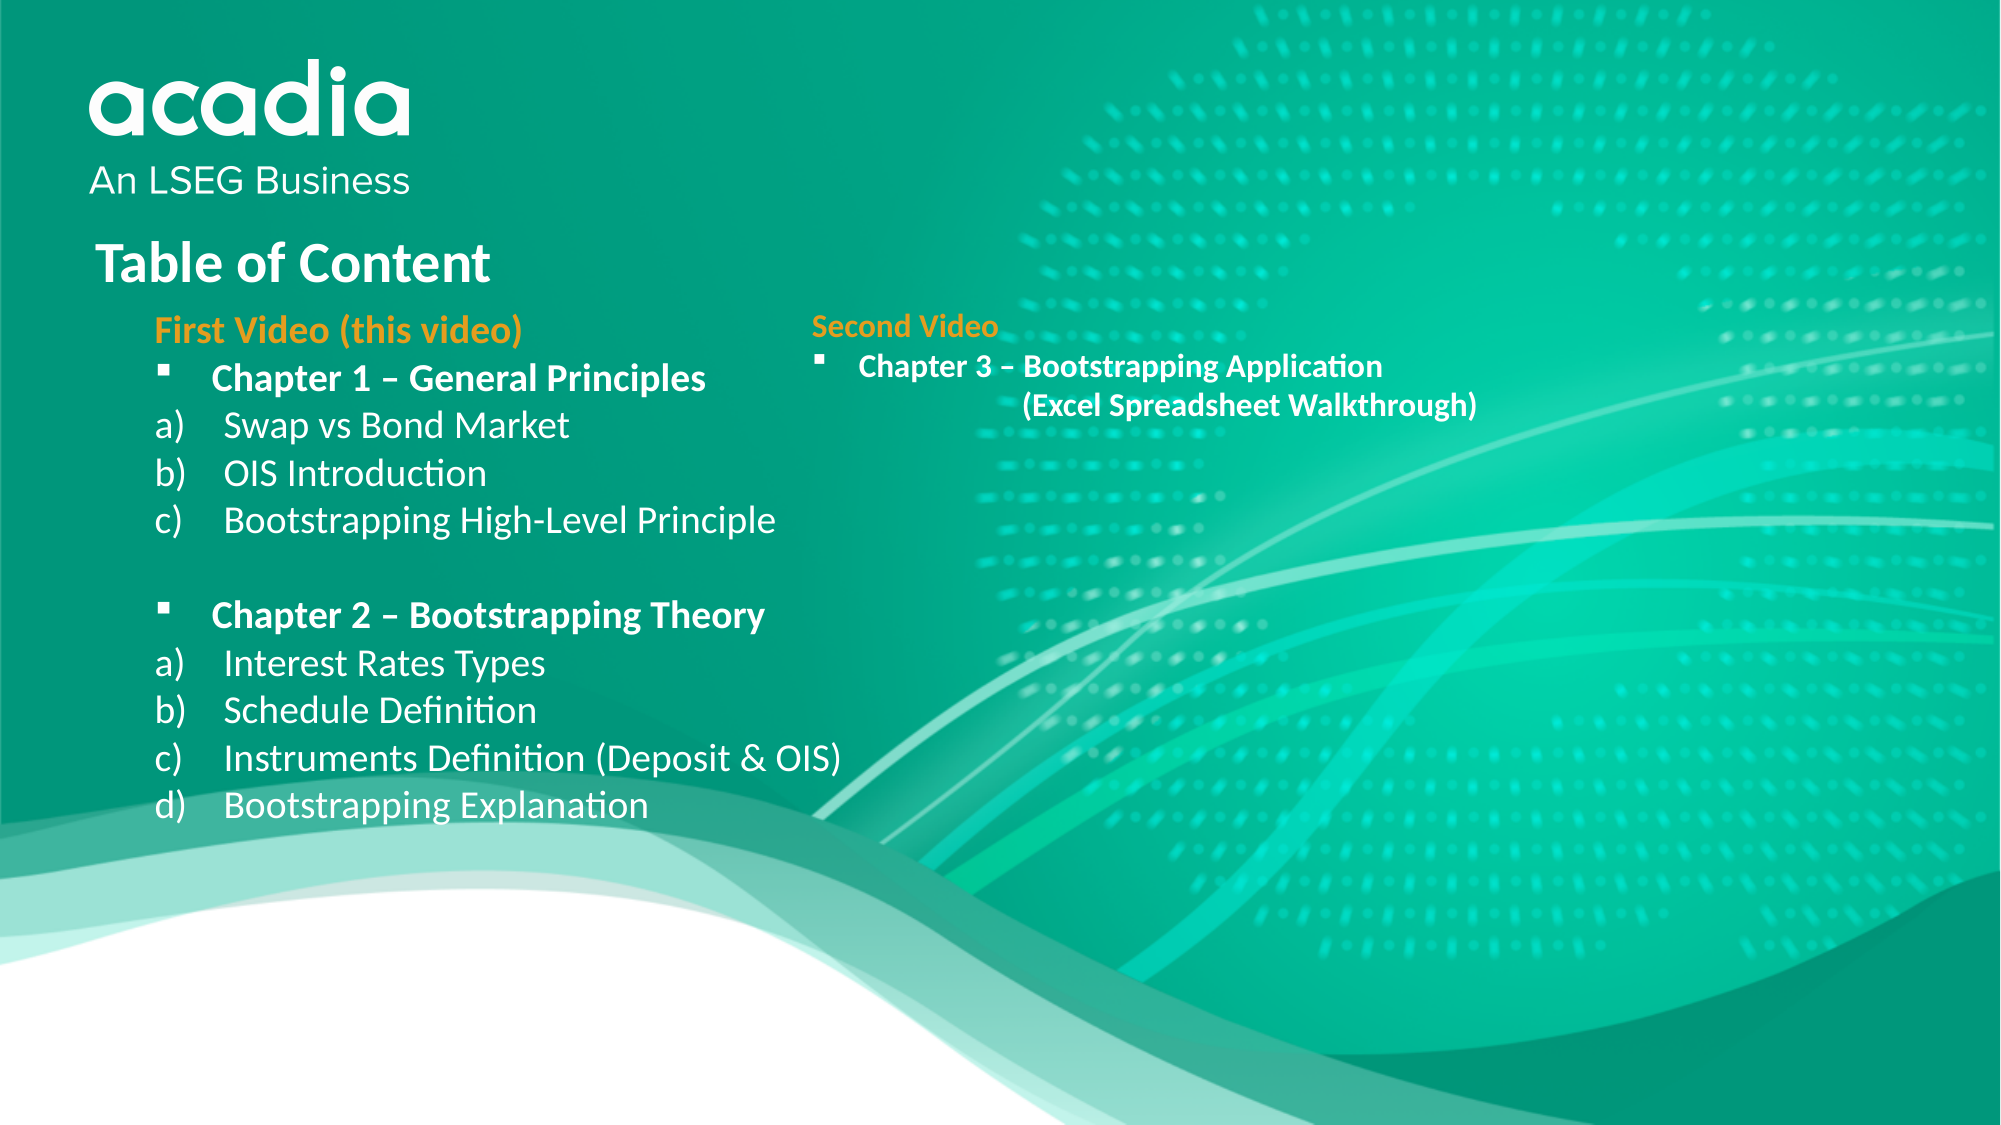

# Table of Content
First Video (this video)
Chapter 1 – General Principles
Swap vs Bond Market
OIS Introduction
Bootstrapping High-Level Principle

Chapter 2 – Bootstrapping Theory
Interest Rates Types
Schedule Definition
Instruments Definition (Deposit & OIS)
Bootstrapping Explanation

Second Video
Chapter 3 – Bootstrapping Application
                            (Excel Spreadsheet Walkthrough)